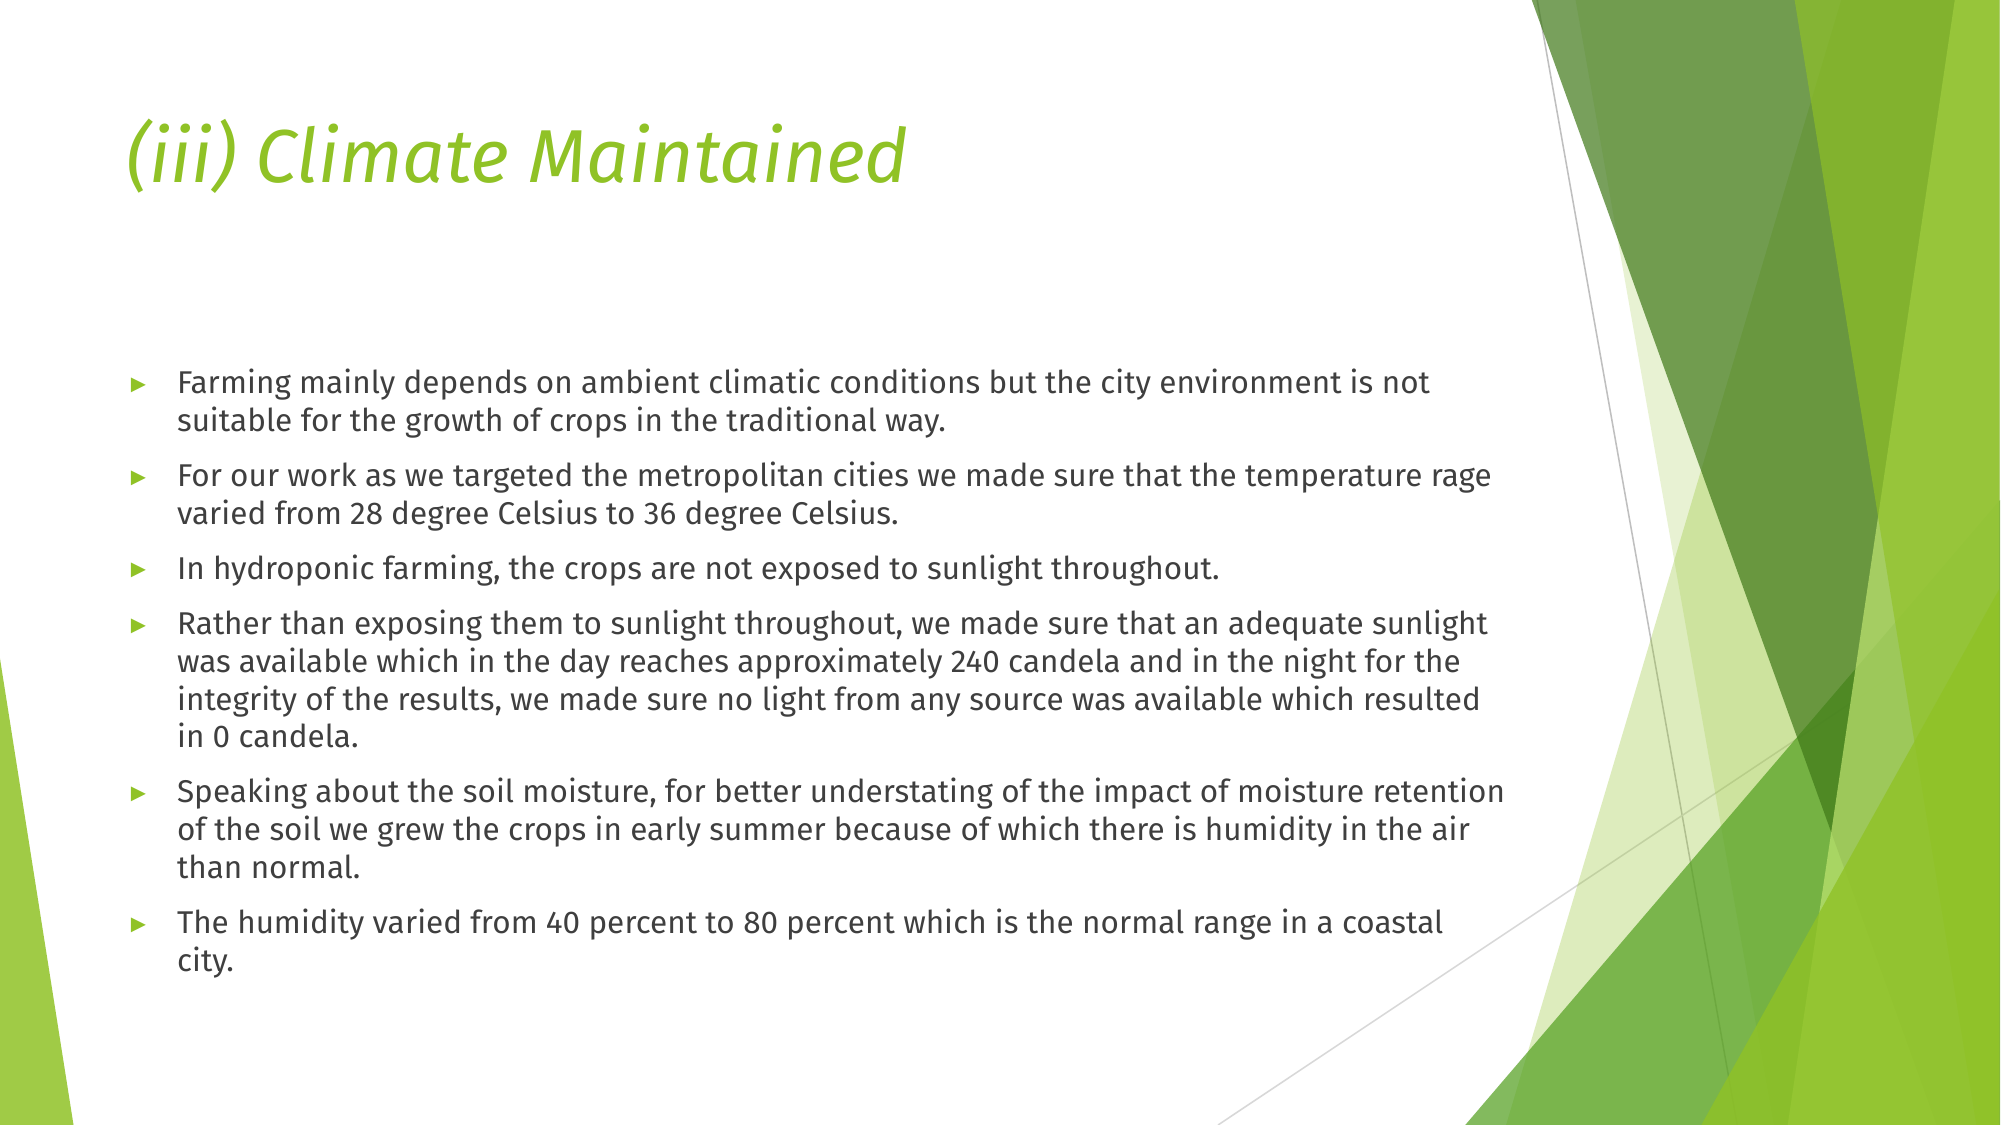

# (iii) Climate Maintained
Farming mainly depends on ambient climatic conditions but the city environment is not suitable for the growth of crops in the traditional way.
For our work as we targeted the metropolitan cities we made sure that the temperature rage varied from 28 degree Celsius to 36 degree Celsius.
In hydroponic farming, the crops are not exposed to sunlight throughout.
Rather than exposing them to sunlight throughout, we made sure that an adequate sunlight was available which in the day reaches approximately 240 candela and in the night for the integrity of the results, we made sure no light from any source was available which resulted in 0 candela.
Speaking about the soil moisture, for better understating of the impact of moisture retention of the soil we grew the crops in early summer because of which there is humidity in the air than normal.
The humidity varied from 40 percent to 80 percent which is the normal range in a coastal city.